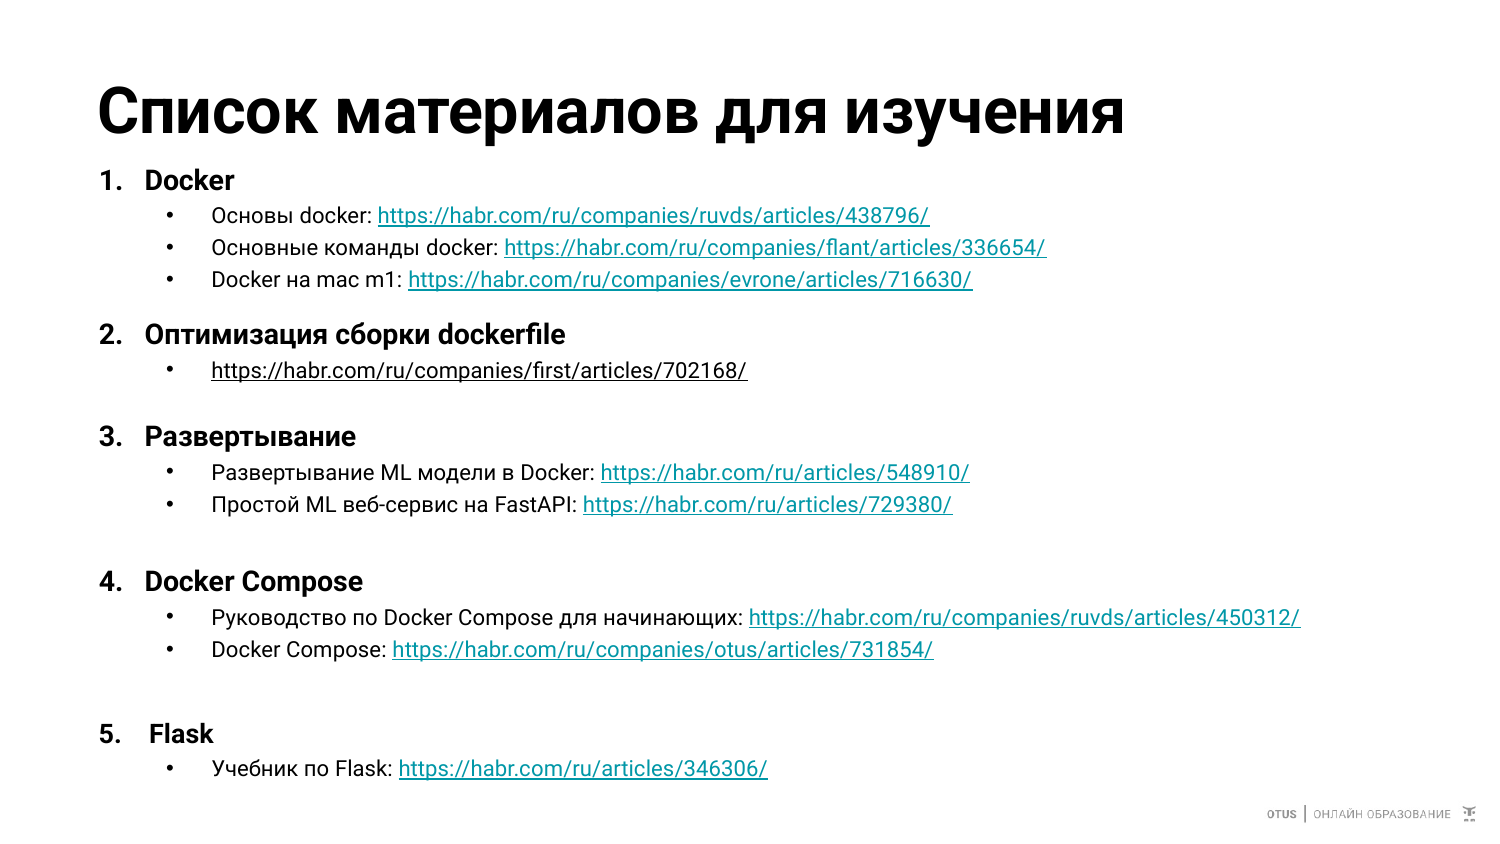

# Список материалов для изучения
Docker
Основы docker: https://habr.com/ru/companies/ruvds/articles/438796/
Основные команды docker: https://habr.com/ru/companies/flant/articles/336654/
Docker на mac m1: https://habr.com/ru/companies/evrone/articles/716630/

Оптимизация сборки dockerfile
https://habr.com/ru/companies/first/articles/702168/

Развертывание
Развертывание ML модели в Docker: https://habr.com/ru/articles/548910/
Простой ML веб-сервис на FastAPI: https://habr.com/ru/articles/729380/

Docker Compose
Руководство по Docker Compose для начинающих: https://habr.com/ru/companies/ruvds/articles/450312/
Docker Compose: https://habr.com/ru/companies/otus/articles/731854/

Flask
Учебник по Flask: https://habr.com/ru/articles/346306/